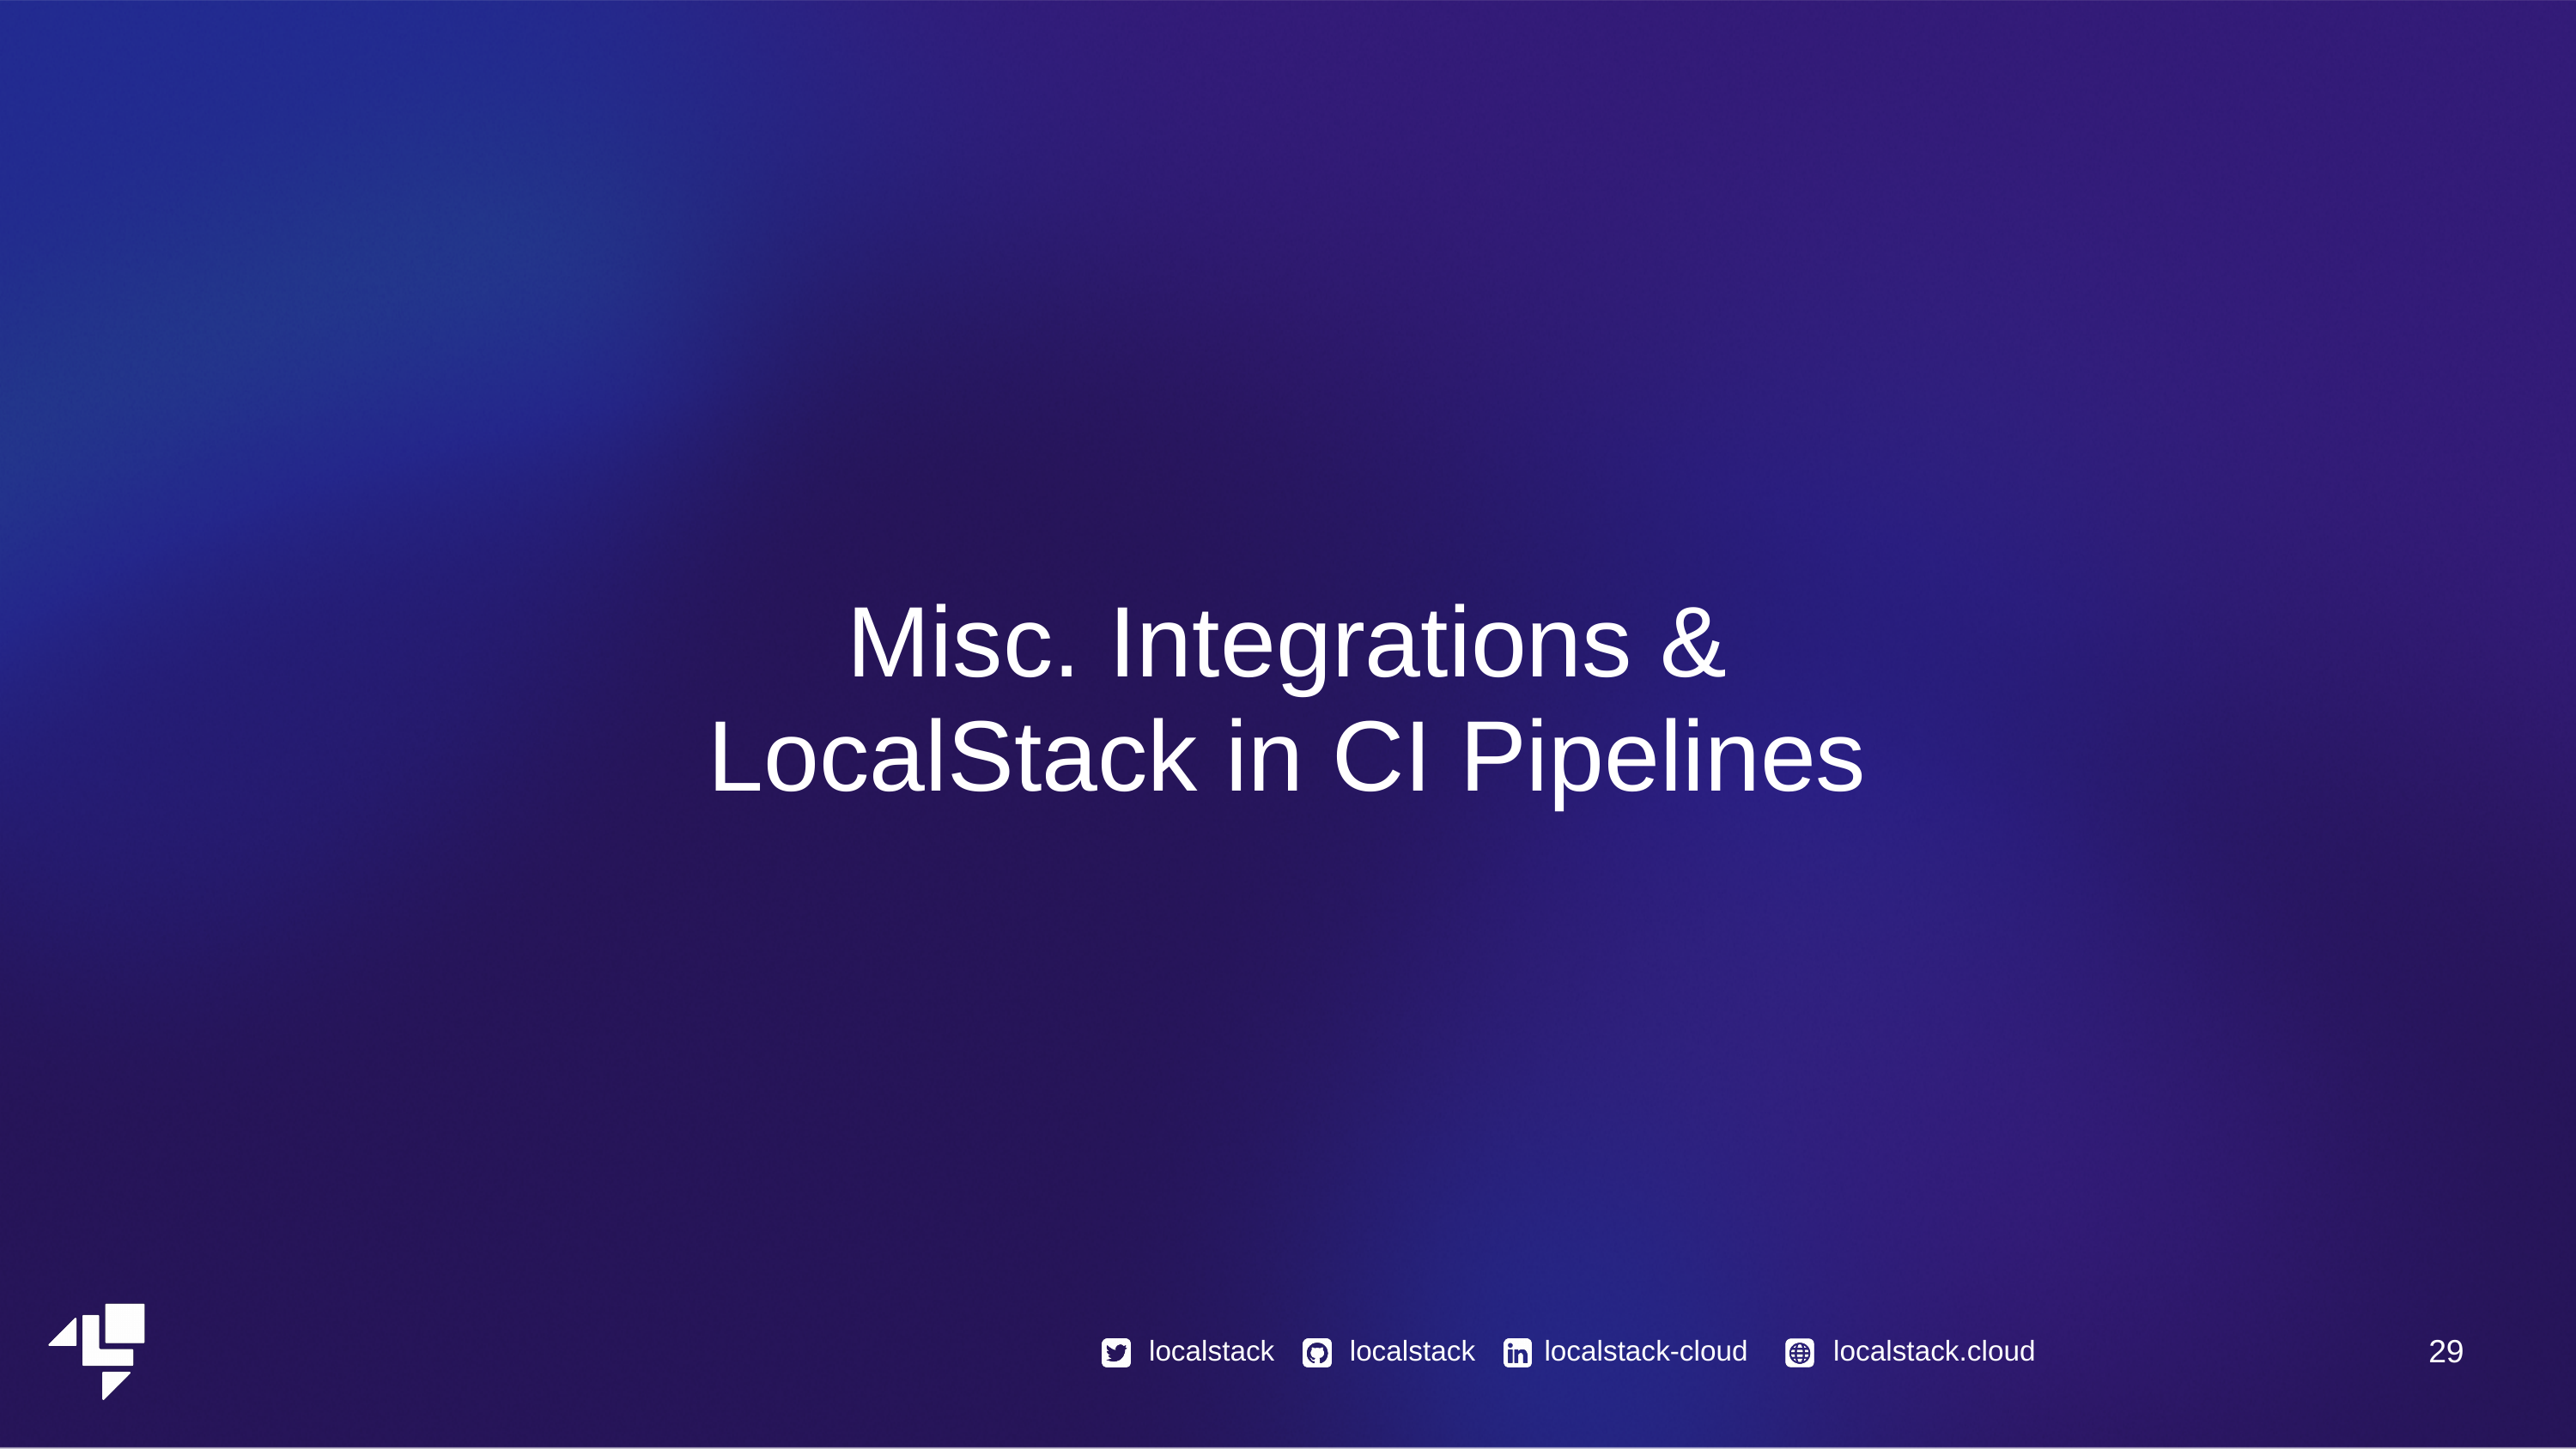

Misc. Integrations & LocalStack in CI Pipelines
29